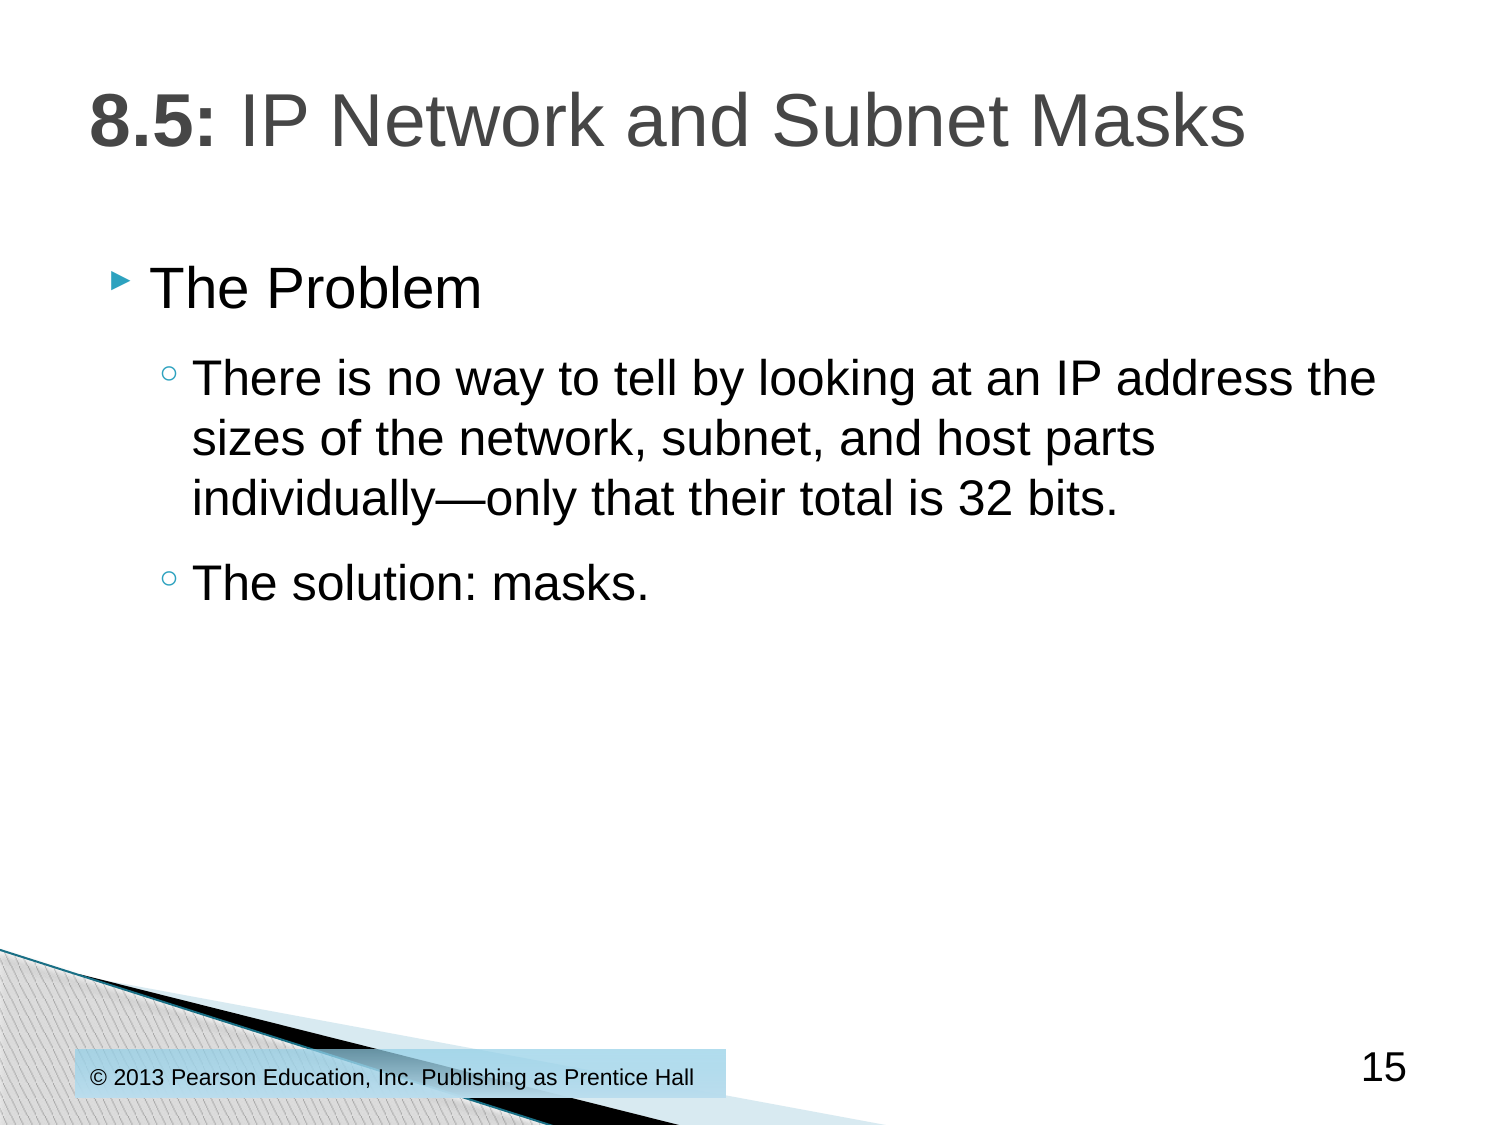

# 8.5: IP Network and Subnet Masks
The Problem
There is no way to tell by looking at an IP address the sizes of the network, subnet, and host parts individually—only that their total is 32 bits.
The solution: masks.
15
© 2013 Pearson Education, Inc. Publishing as Prentice Hall